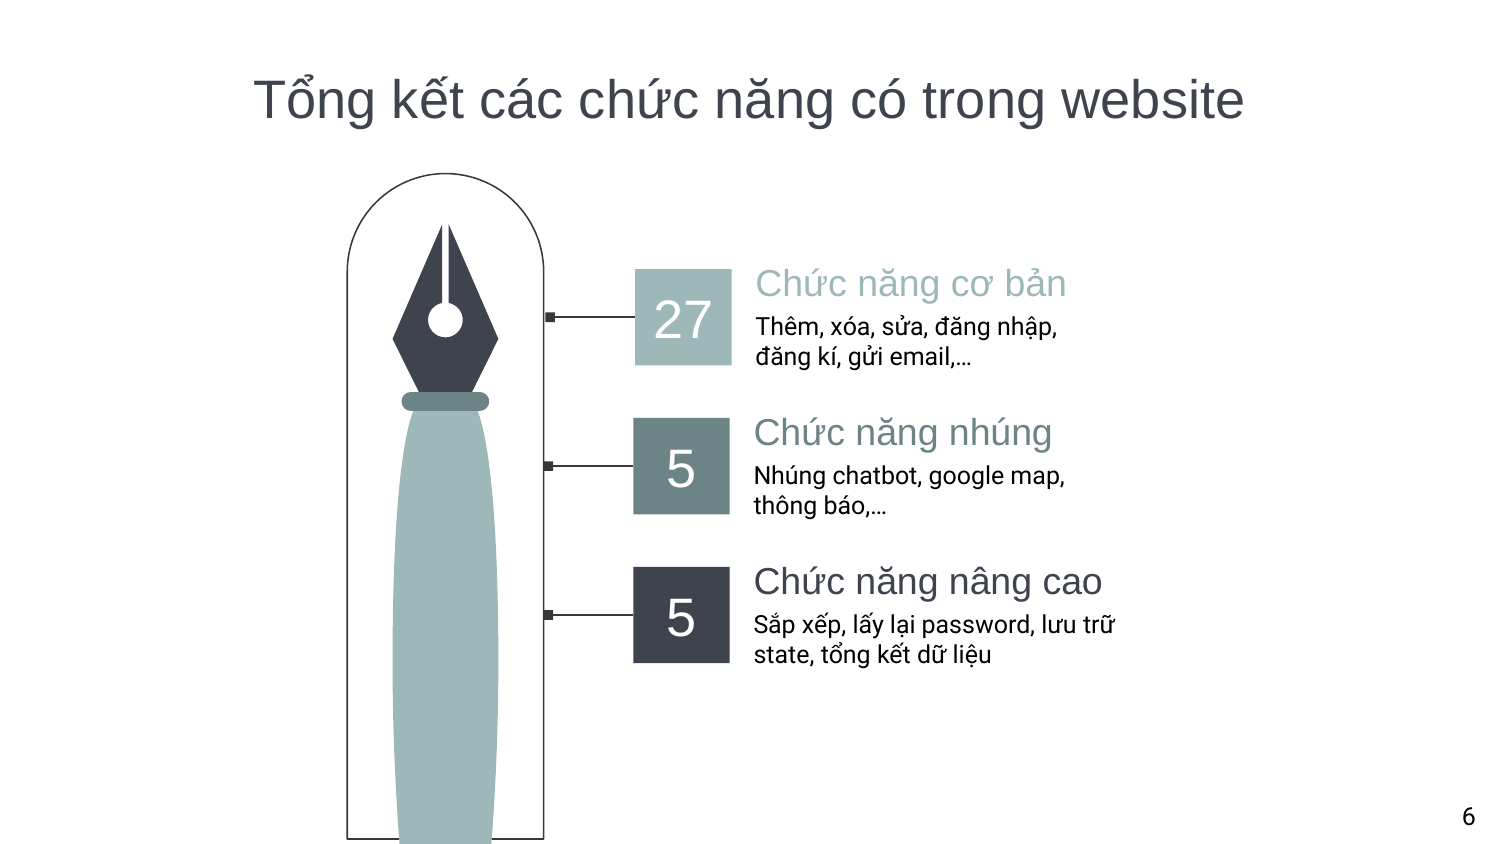

# Tổng kết các chức năng có trong website

Chức năng cơ bản
27
Thêm, xóa, sửa, đăng nhập, đăng kí, gửi email,…

Chức năng nhúng
5
Nhúng chatbot, google map, thông báo,…

Chức năng nâng cao
5
Sắp xếp, lấy lại password, lưu trữ state, tổng kết dữ liệu

6